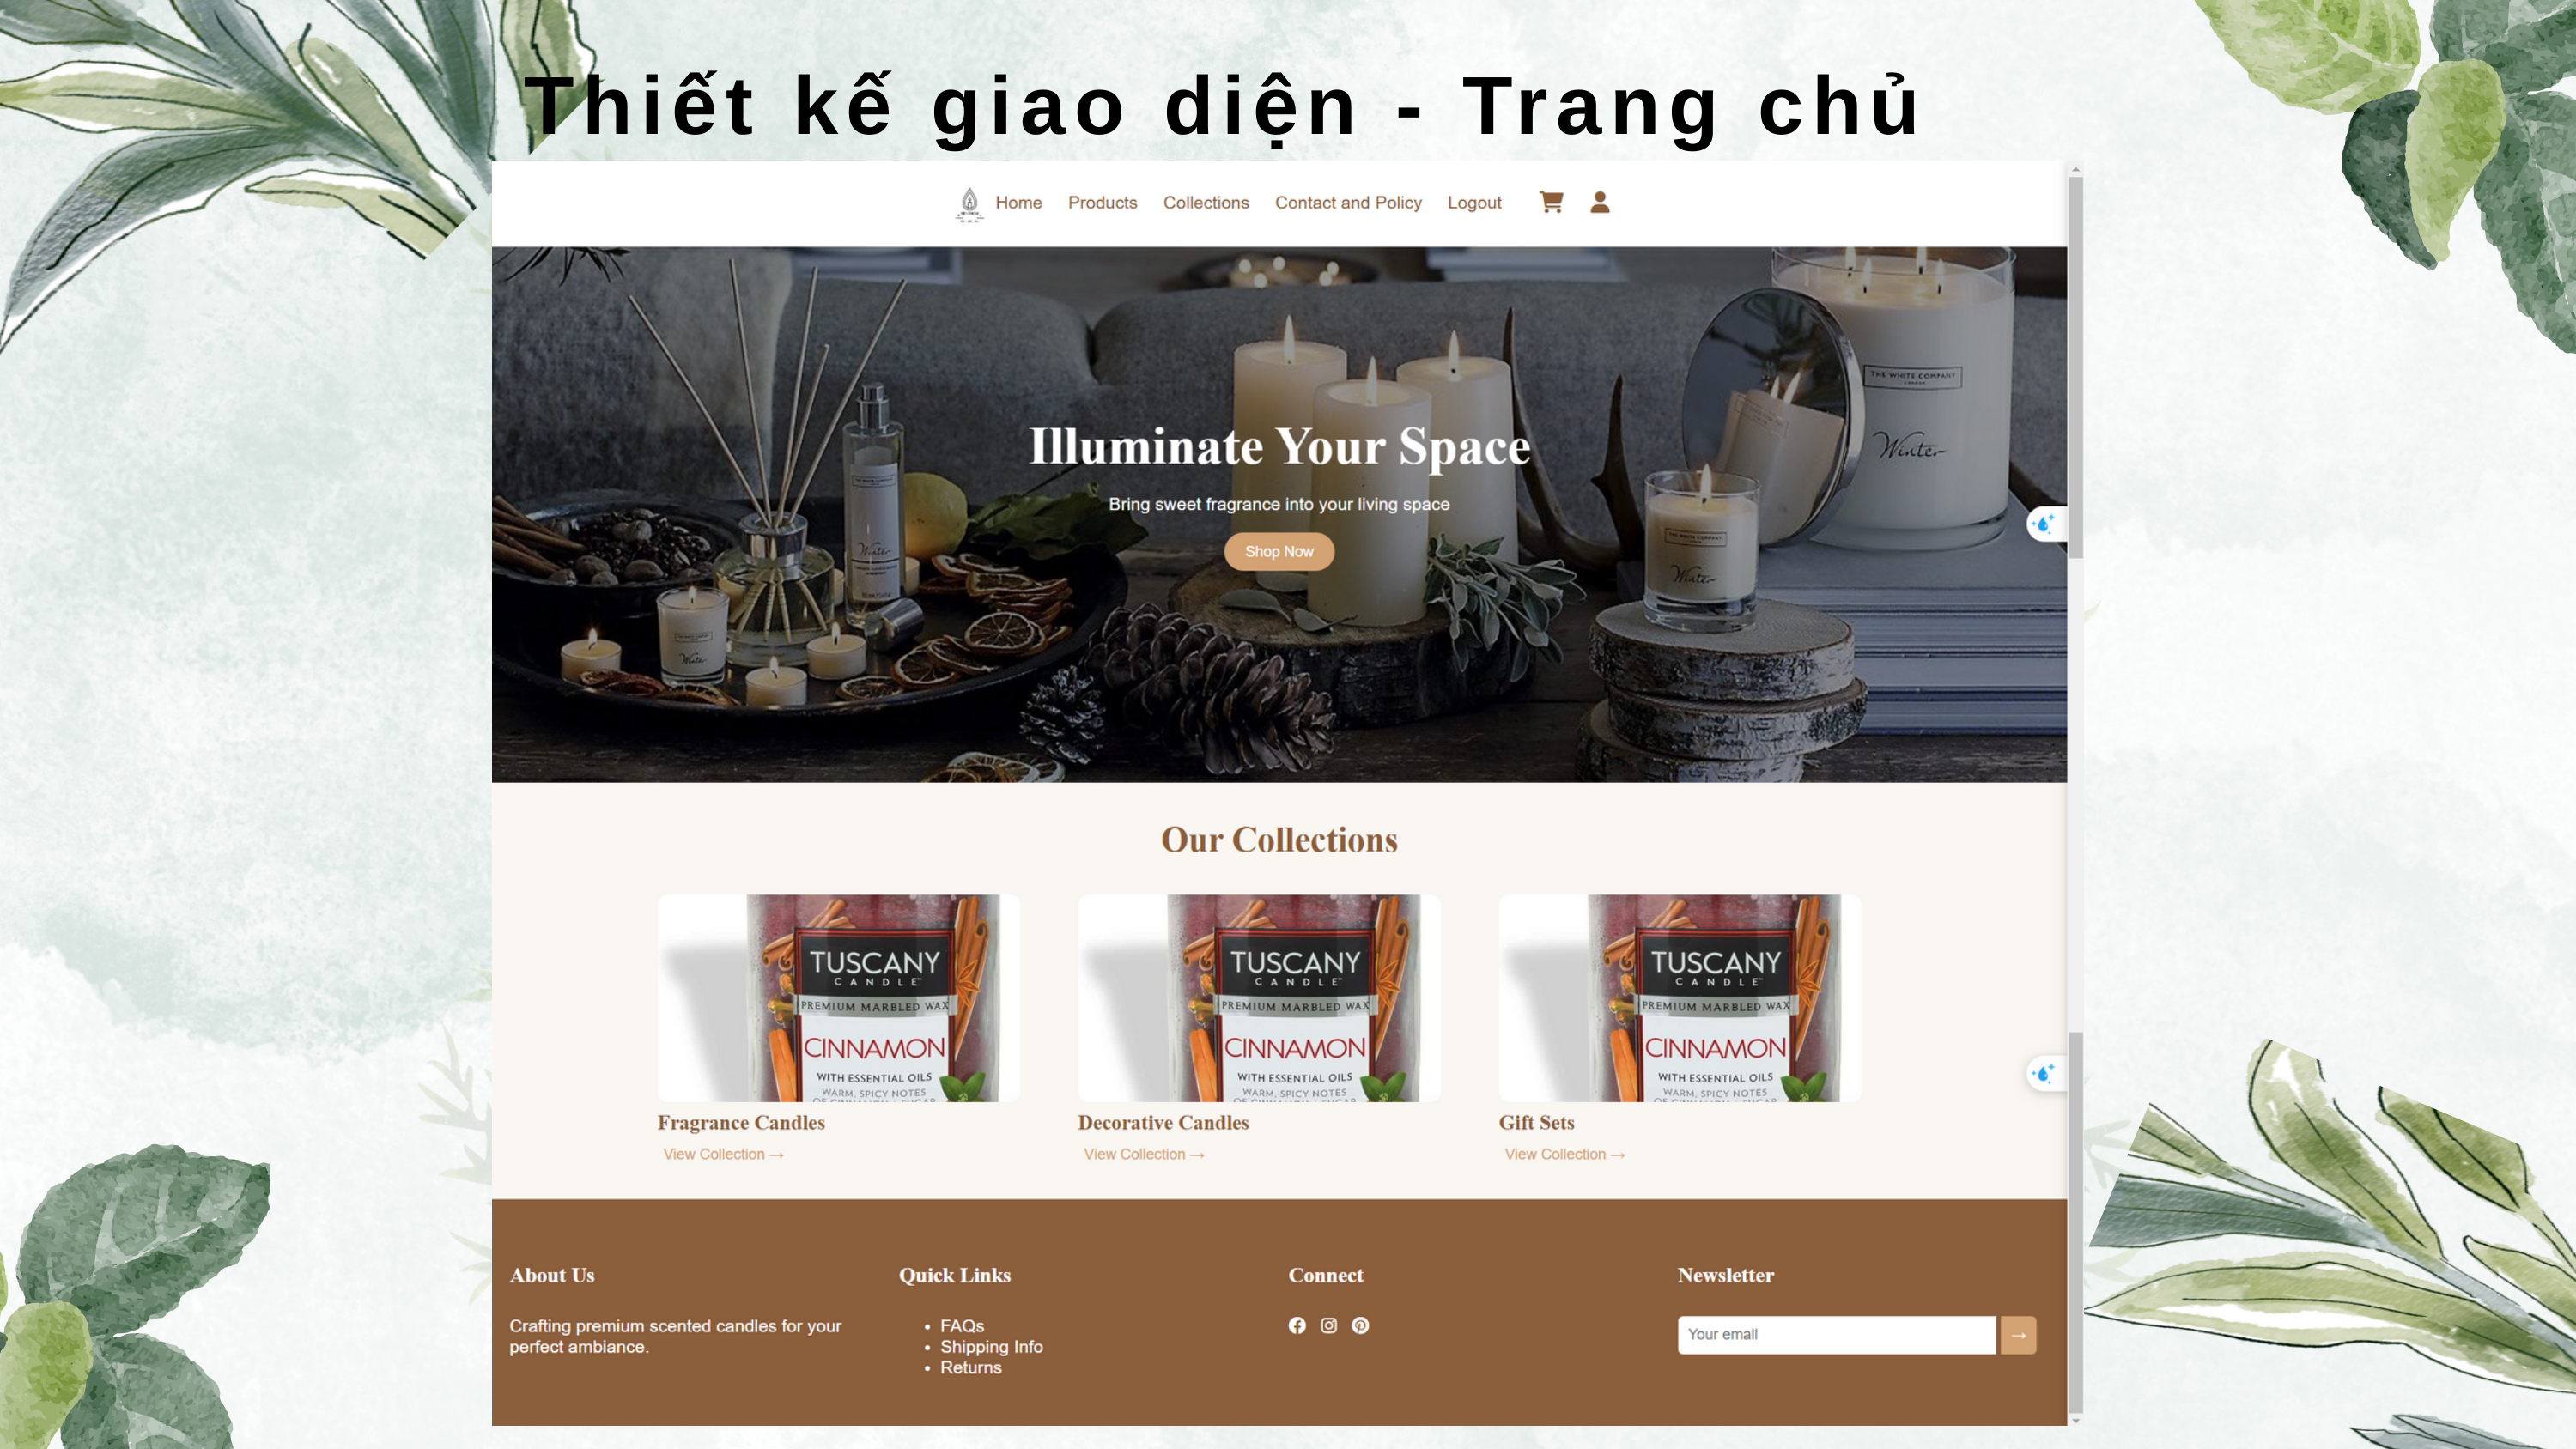

Thiết kế giao diện - Trang chủ